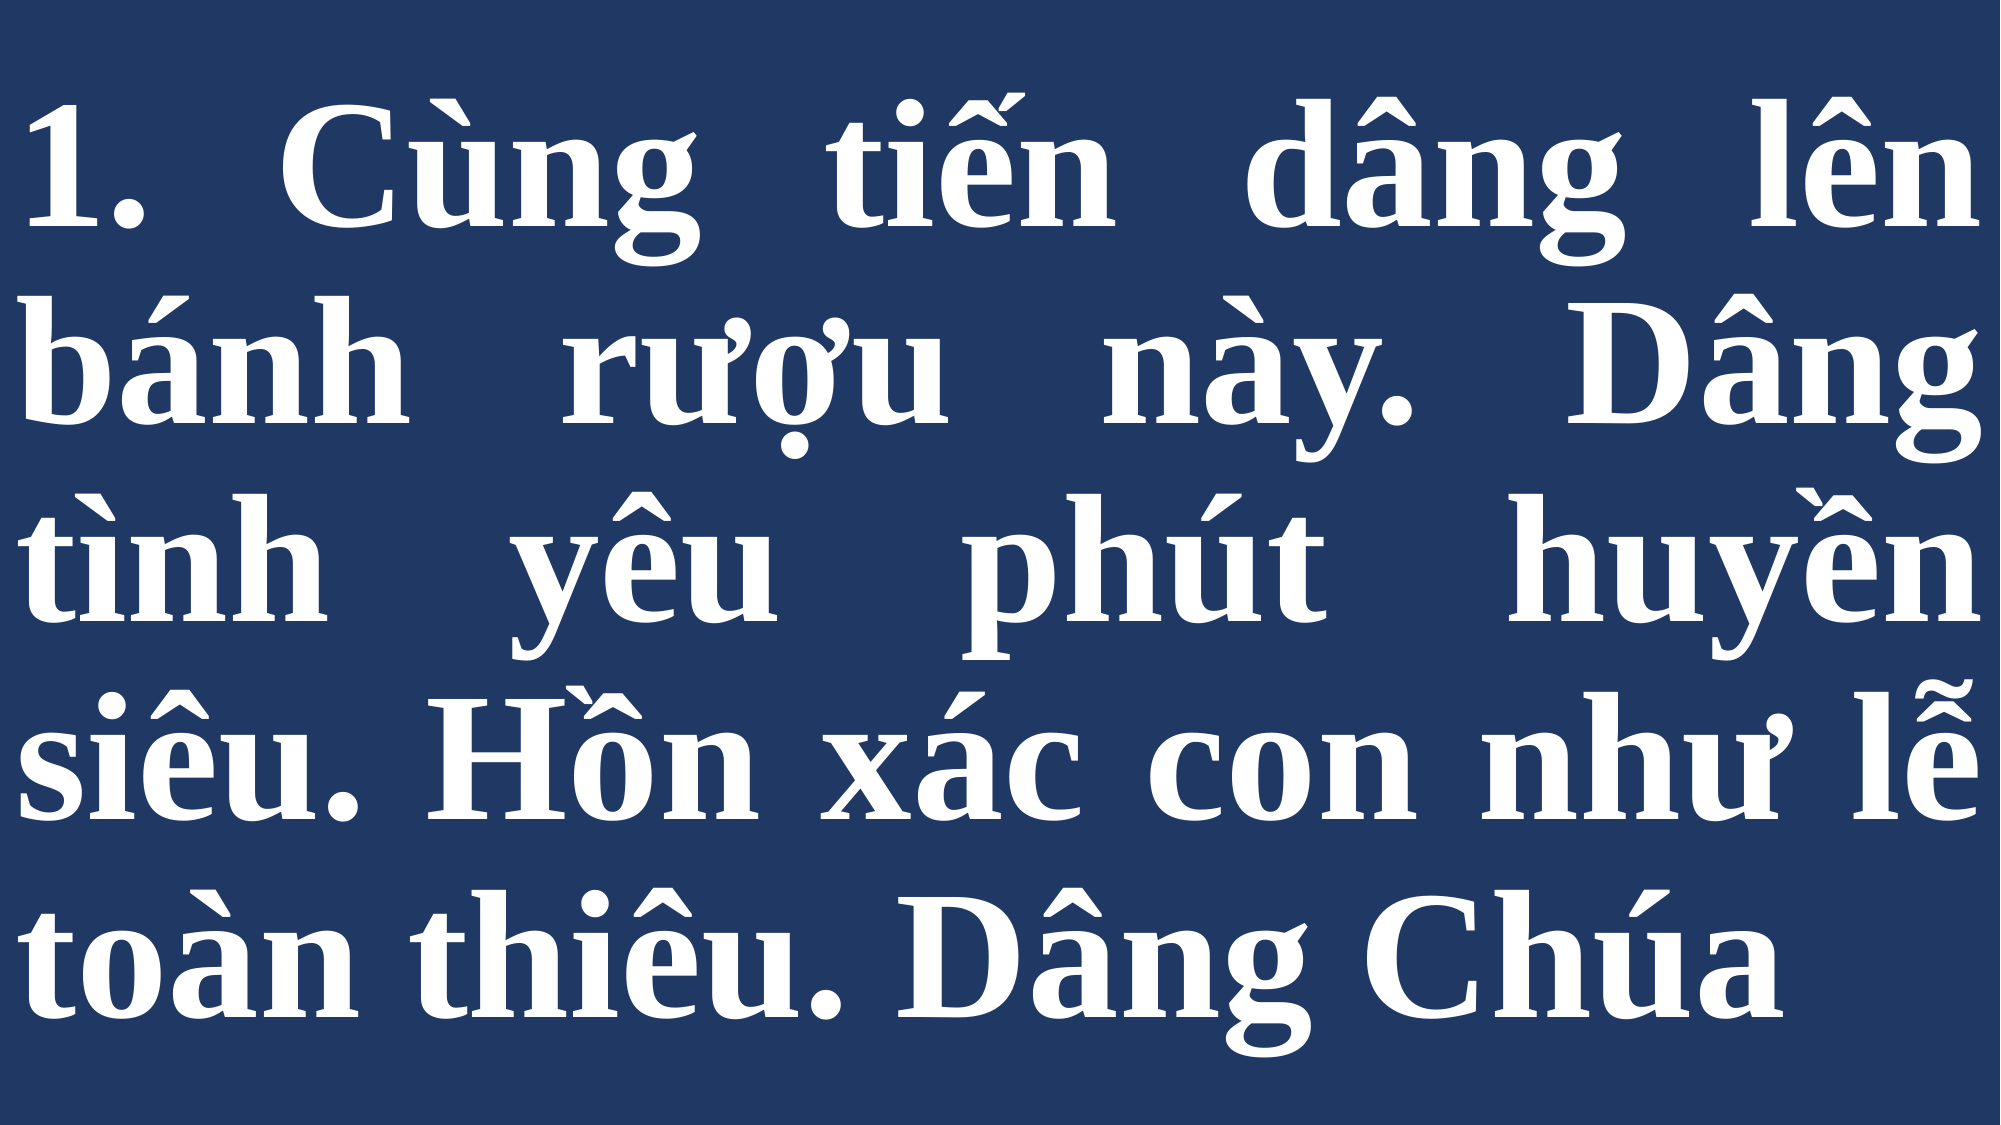

# 1. Cùng tiến dâng lên bánh rượu này. Dâng tình yêu phút huyền siêu. Hồn xác con như lễ toàn thiêu. Dâng Chúa